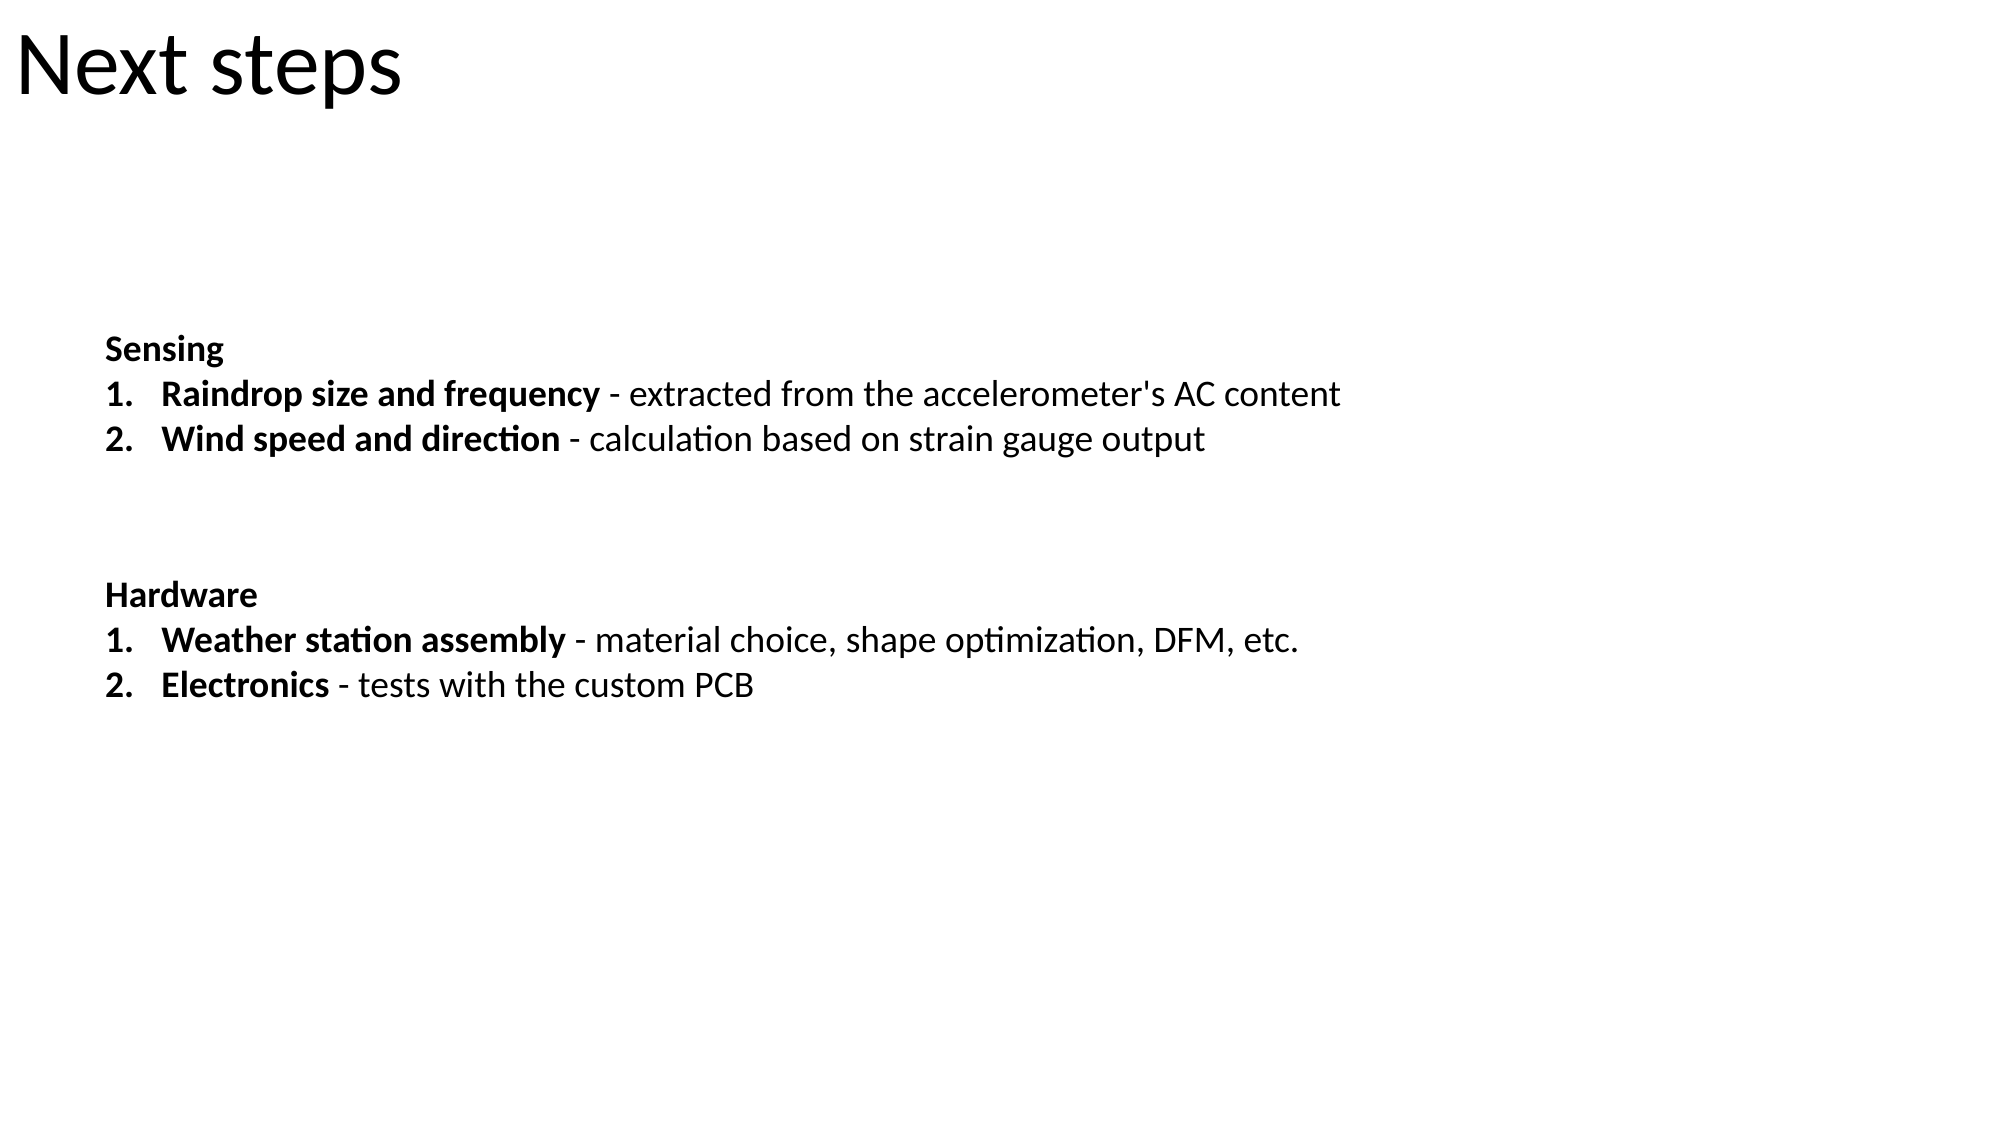

Next steps
Sensing
Raindrop size and frequency - extracted from the accelerometer's AC content
Wind speed and direction - calculation based on strain gauge output
Hardware
Weather station assembly - material choice, shape optimization, DFM, etc.
Electronics - tests with the custom PCB